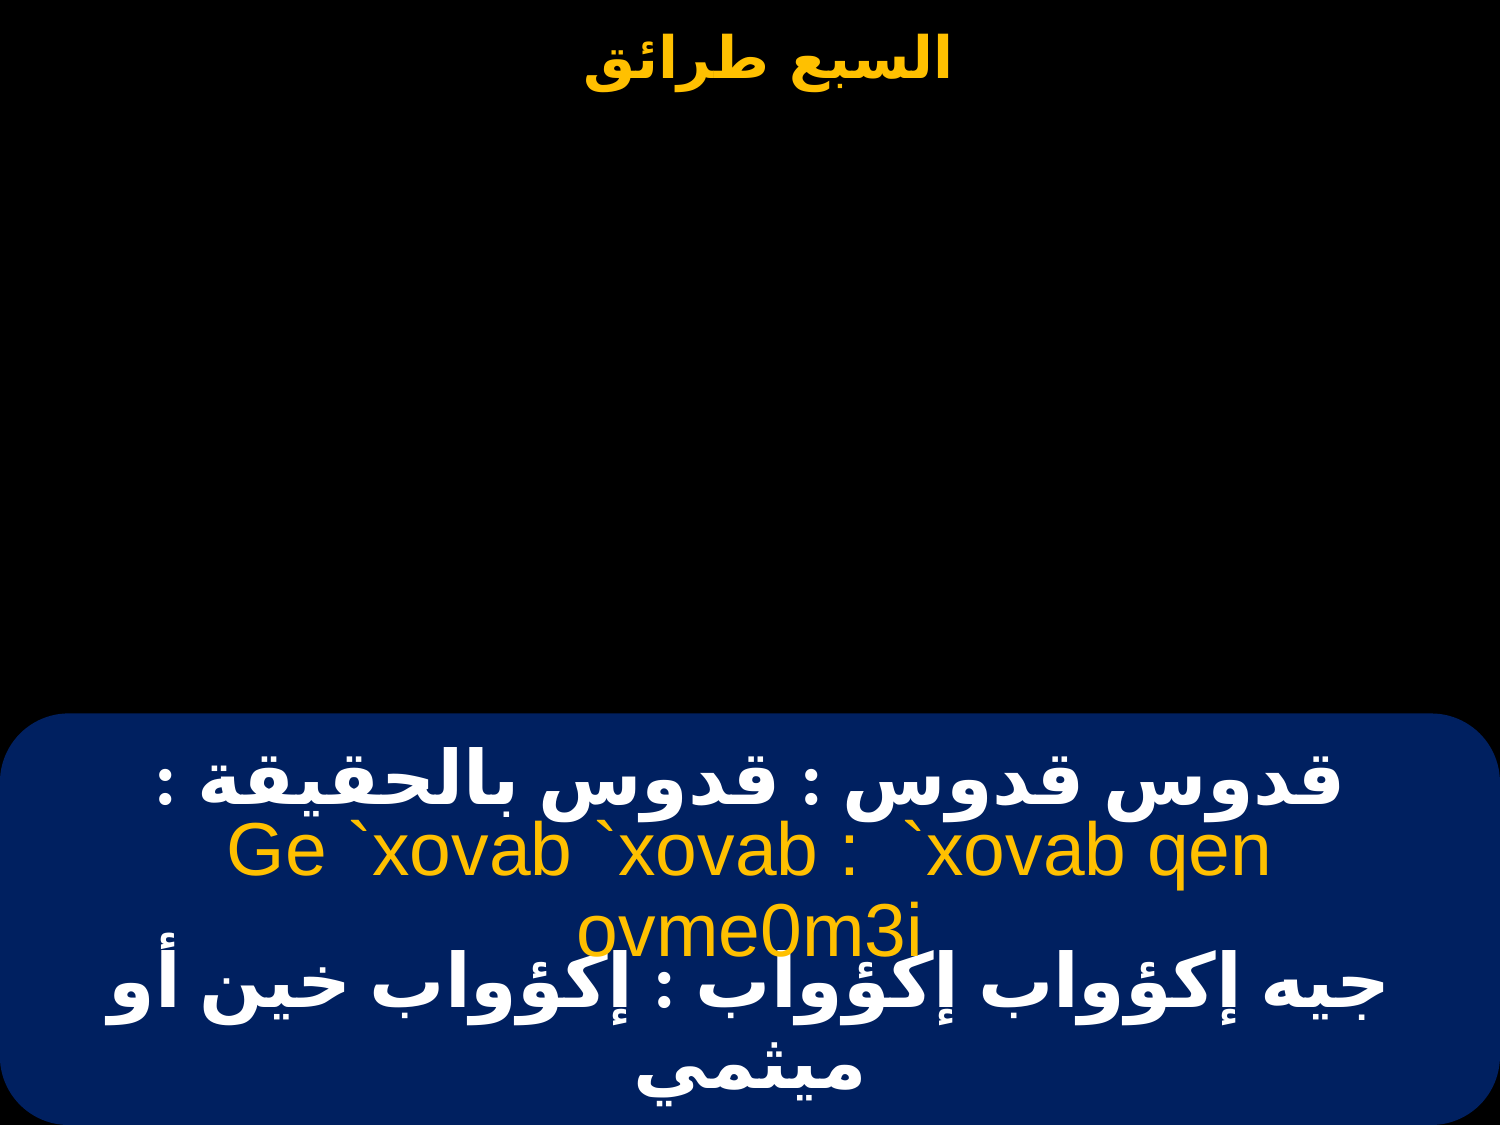

# قدوس قدوس : قدوس بالحقيقة :
Ge `xovab `xovab :  `xovab qen ovme0m3i
جيه إكؤواب إكؤواب : إكؤواب خين أو ميثمي